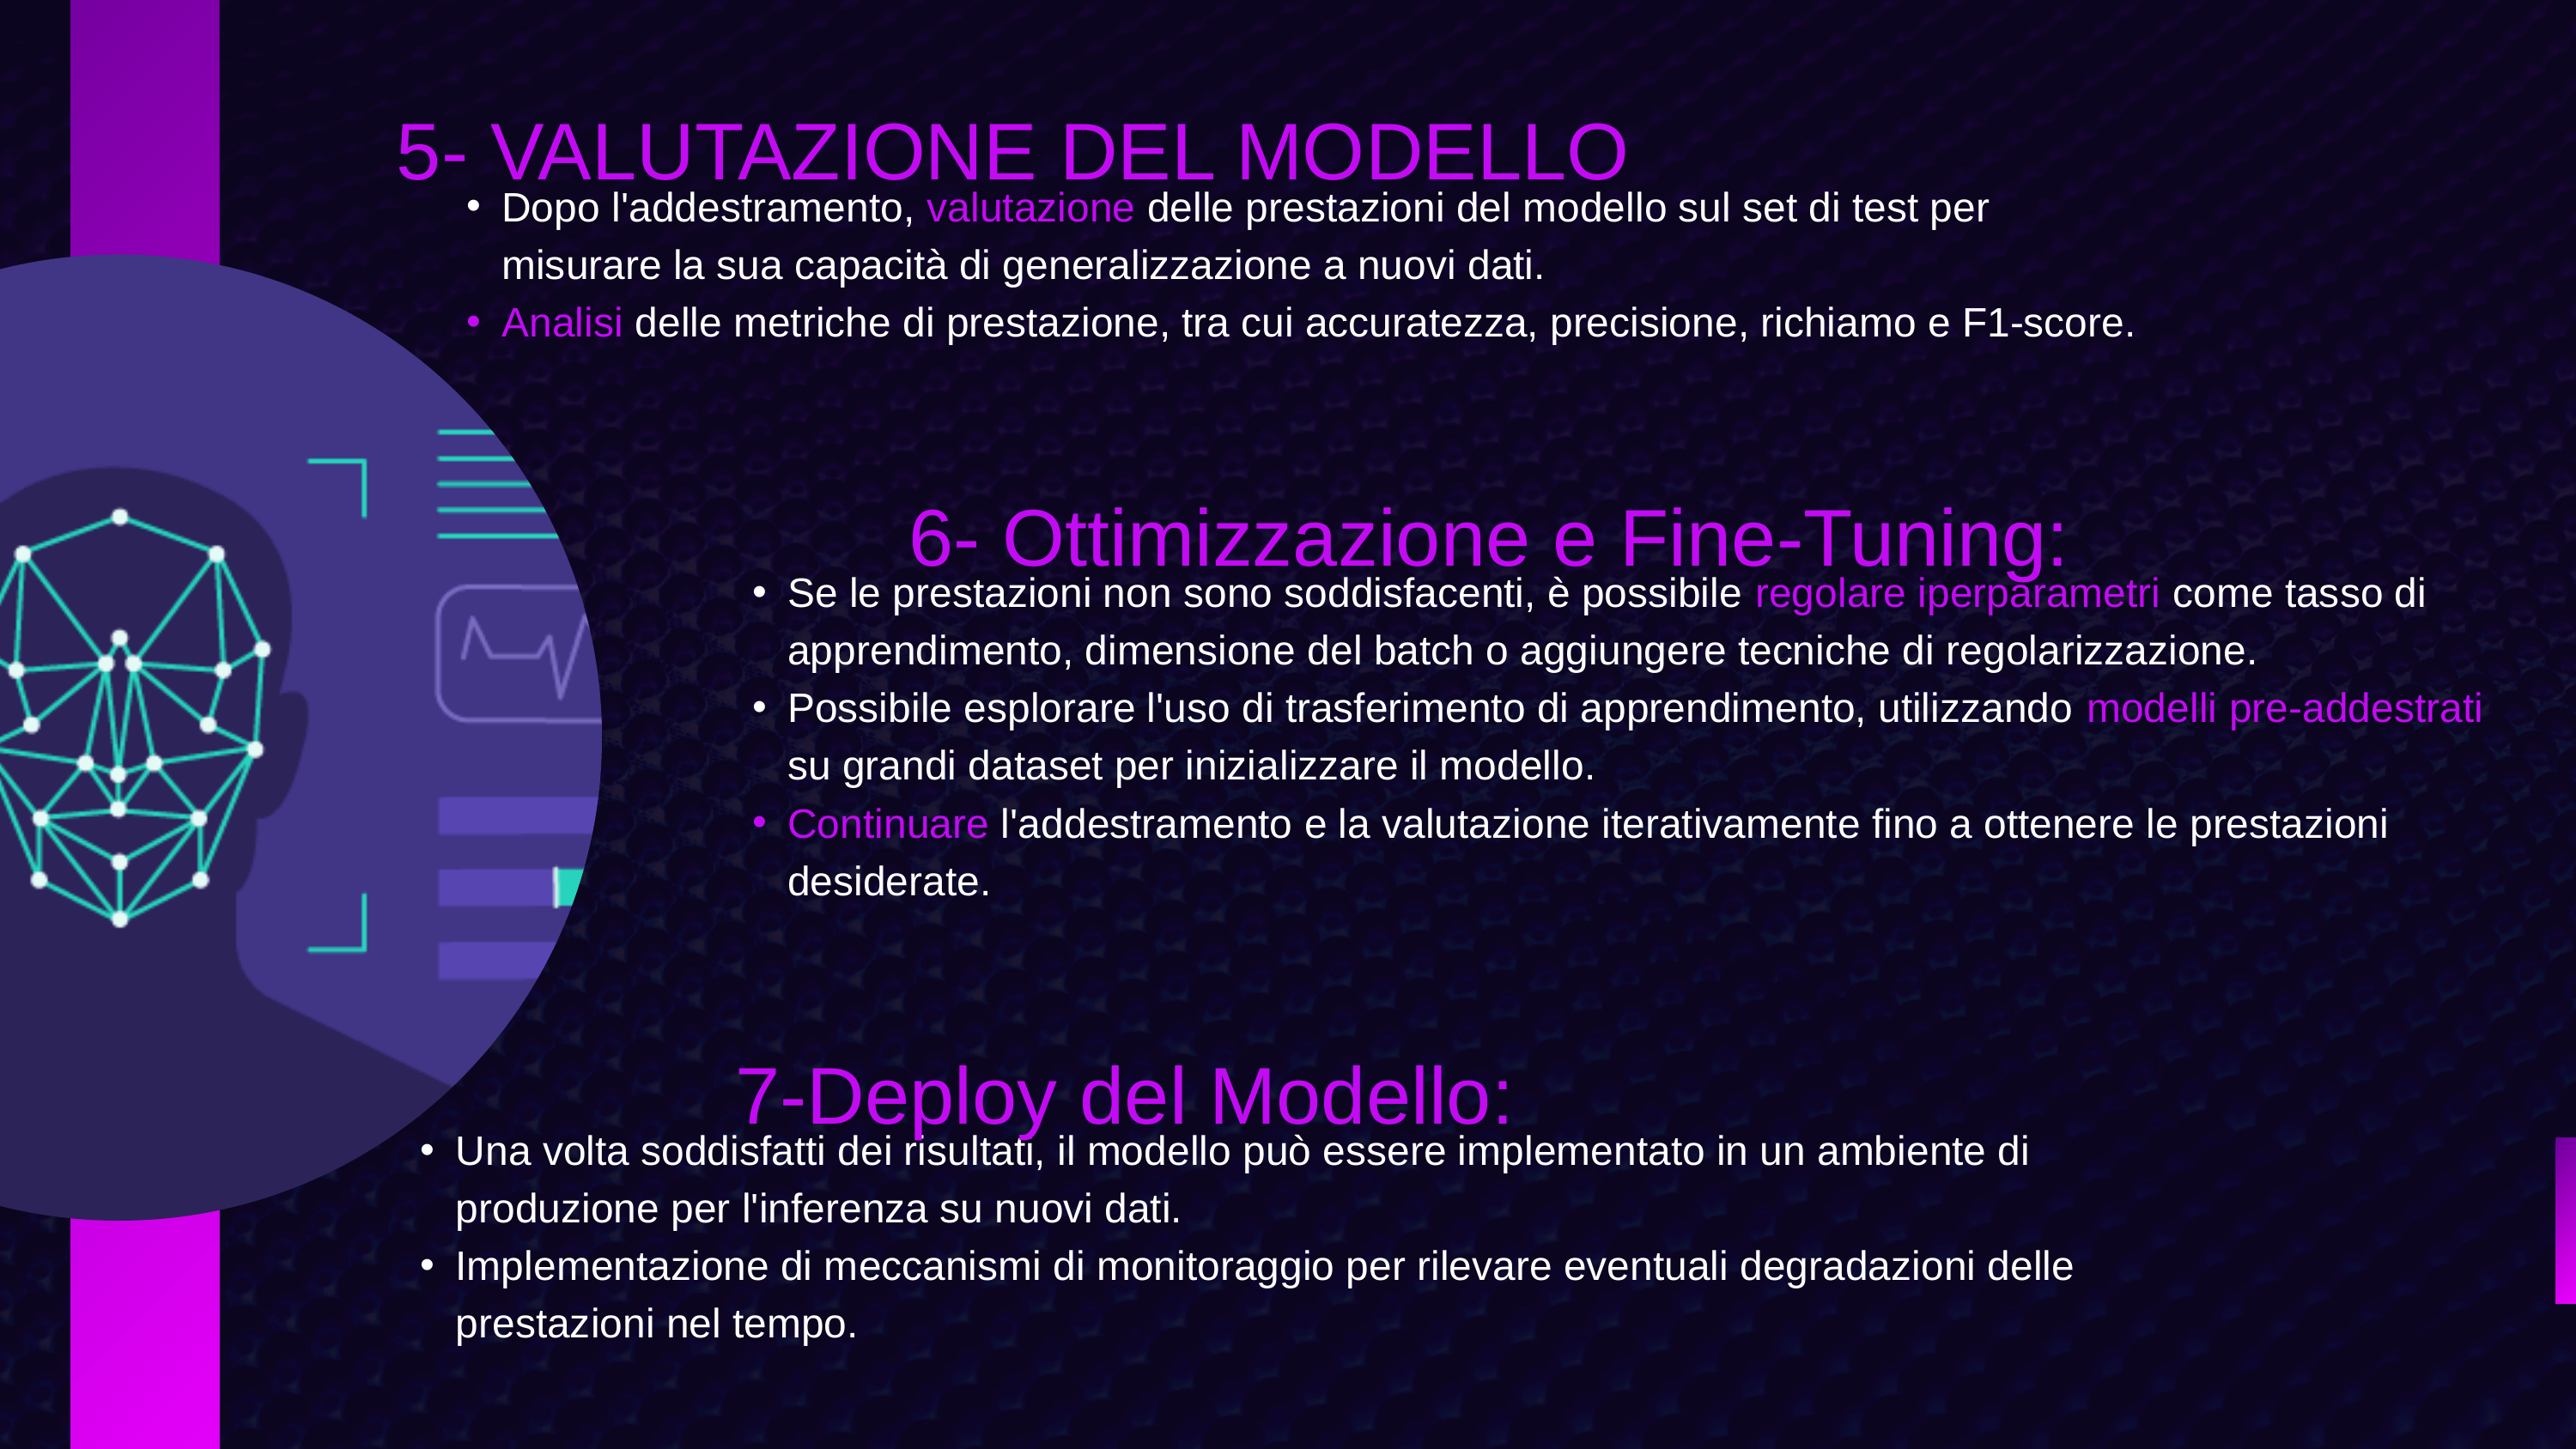

5- VALUTAZIONE DEL MODELLO

Dopo l'addestramento, valutazione delle prestazioni del modello sul set di test per misurare la sua capacità di generalizzazione a nuovi dati.
Analisi delle metriche di prestazione, tra cui accuratezza, precisione, richiamo e F1-score.

6- Ottimizzazione e Fine-Tuning:
Se le prestazioni non sono soddisfacenti, è possibile regolare iperparametri come tasso di apprendimento, dimensione del batch o aggiungere tecniche di regolarizzazione.
Possibile esplorare l'uso di trasferimento di apprendimento, utilizzando modelli pre-addestrati su grandi dataset per inizializzare il modello.
Continuare l'addestramento e la valutazione iterativamente fino a ottenere le prestazioni desiderate.

7-Deploy del Modello:

Una volta soddisfatti dei risultati, il modello può essere implementato in un ambiente di produzione per l'inferenza su nuovi dati.
Implementazione di meccanismi di monitoraggio per rilevare eventuali degradazioni delle prestazioni nel tempo.